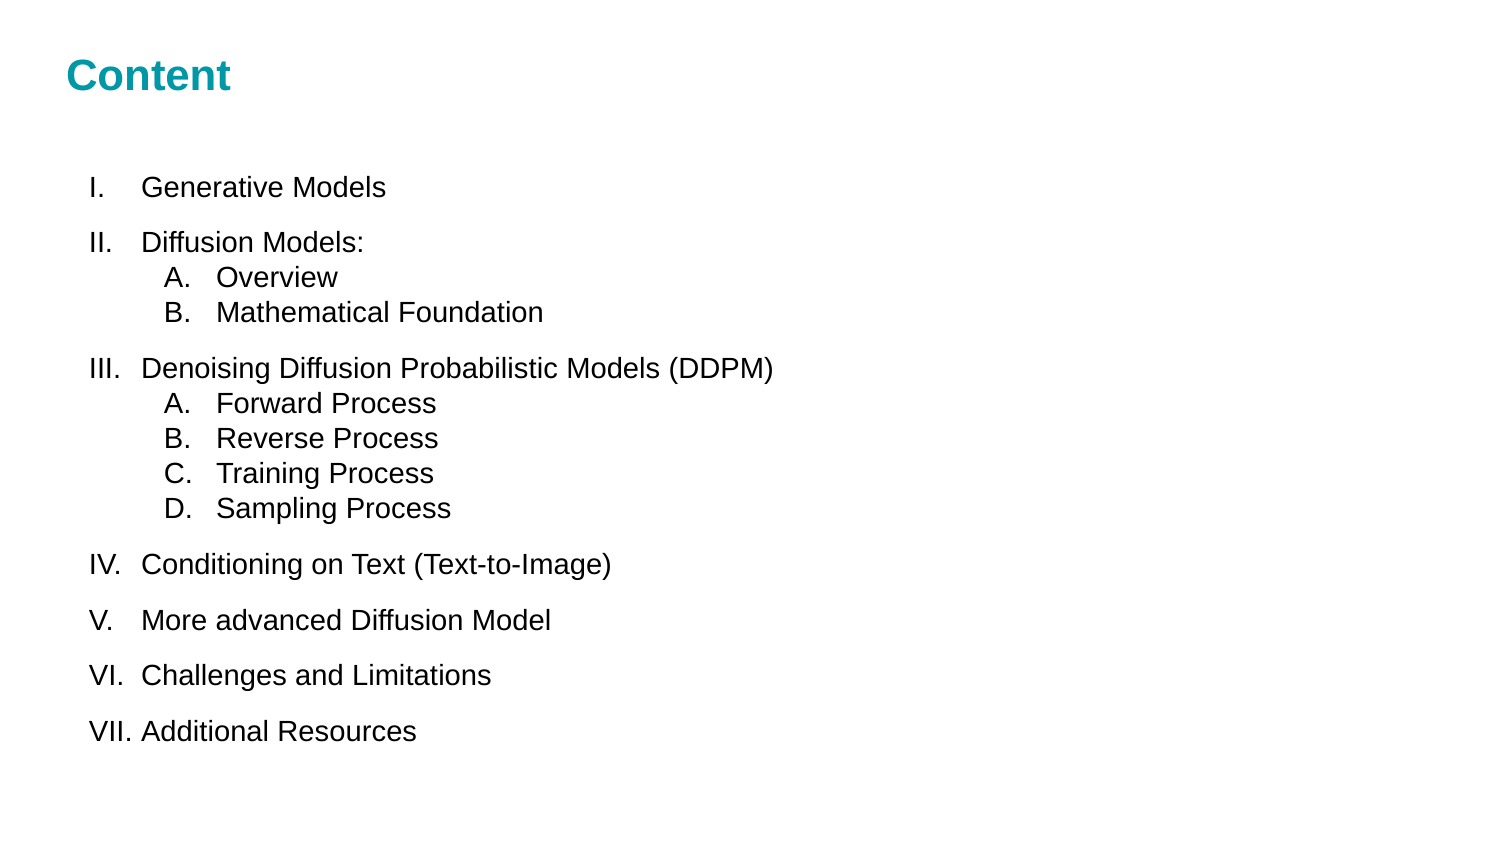

# Content
Generative Models
Diffusion Models:
Overview
Mathematical Foundation
Denoising Diffusion Probabilistic Models (DDPM)
Forward Process
Reverse Process
Training Process
Sampling Process
Conditioning on Text (Text-to-Image)
More advanced Diffusion Model
Challenges and Limitations
Additional Resources